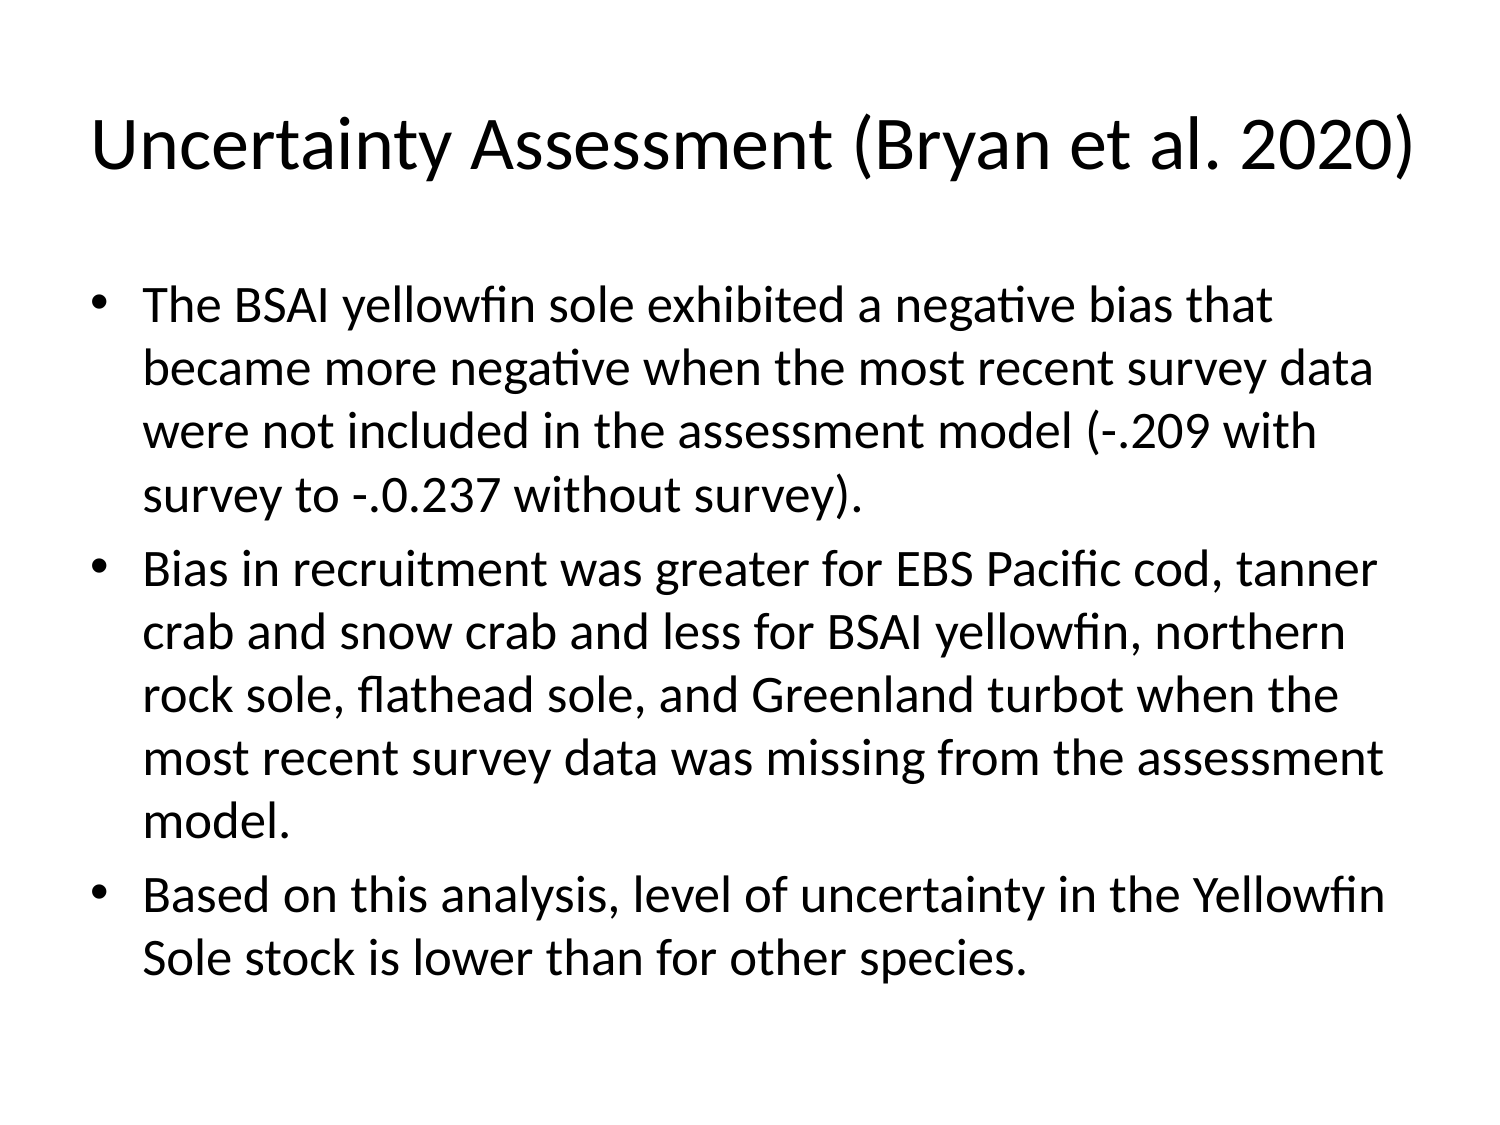

# Uncertainty Assessment (Bryan et al. 2020)
The BSAI yellowfin sole exhibited a negative bias that became more negative when the most recent survey data were not included in the assessment model (-.209 with survey to -.0.237 without survey).
Bias in recruitment was greater for EBS Pacific cod, tanner crab and snow crab and less for BSAI yellowfin, northern rock sole, flathead sole, and Greenland turbot when the most recent survey data was missing from the assessment model.
Based on this analysis, level of uncertainty in the Yellowfin Sole stock is lower than for other species.